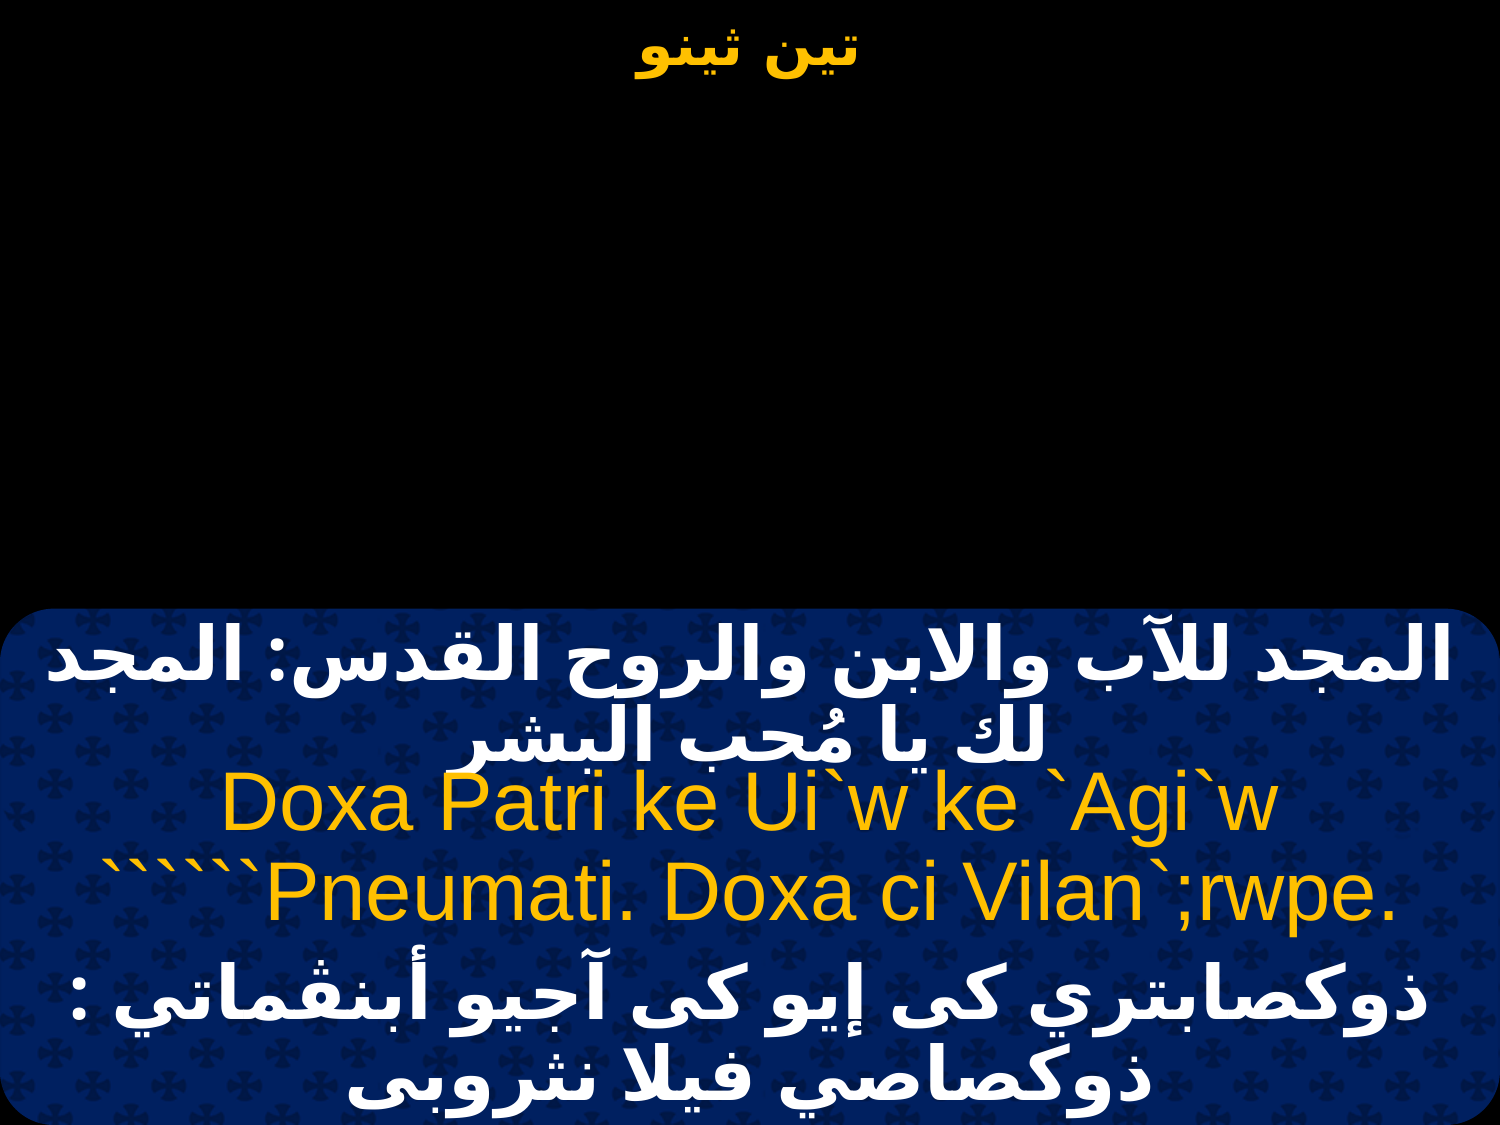

#
المجد للآب والابن والروح القدس: المجد لك يا مُحب البشر
Doxa Patri ke Ui`w ke `Agi`w ``````Pneumati. Doxa ci Vilan`;rwpe.
ذوكصابتري كى إيو كى آجيو أبنڤماتي : ذوكصاصي فيلا نثروبى